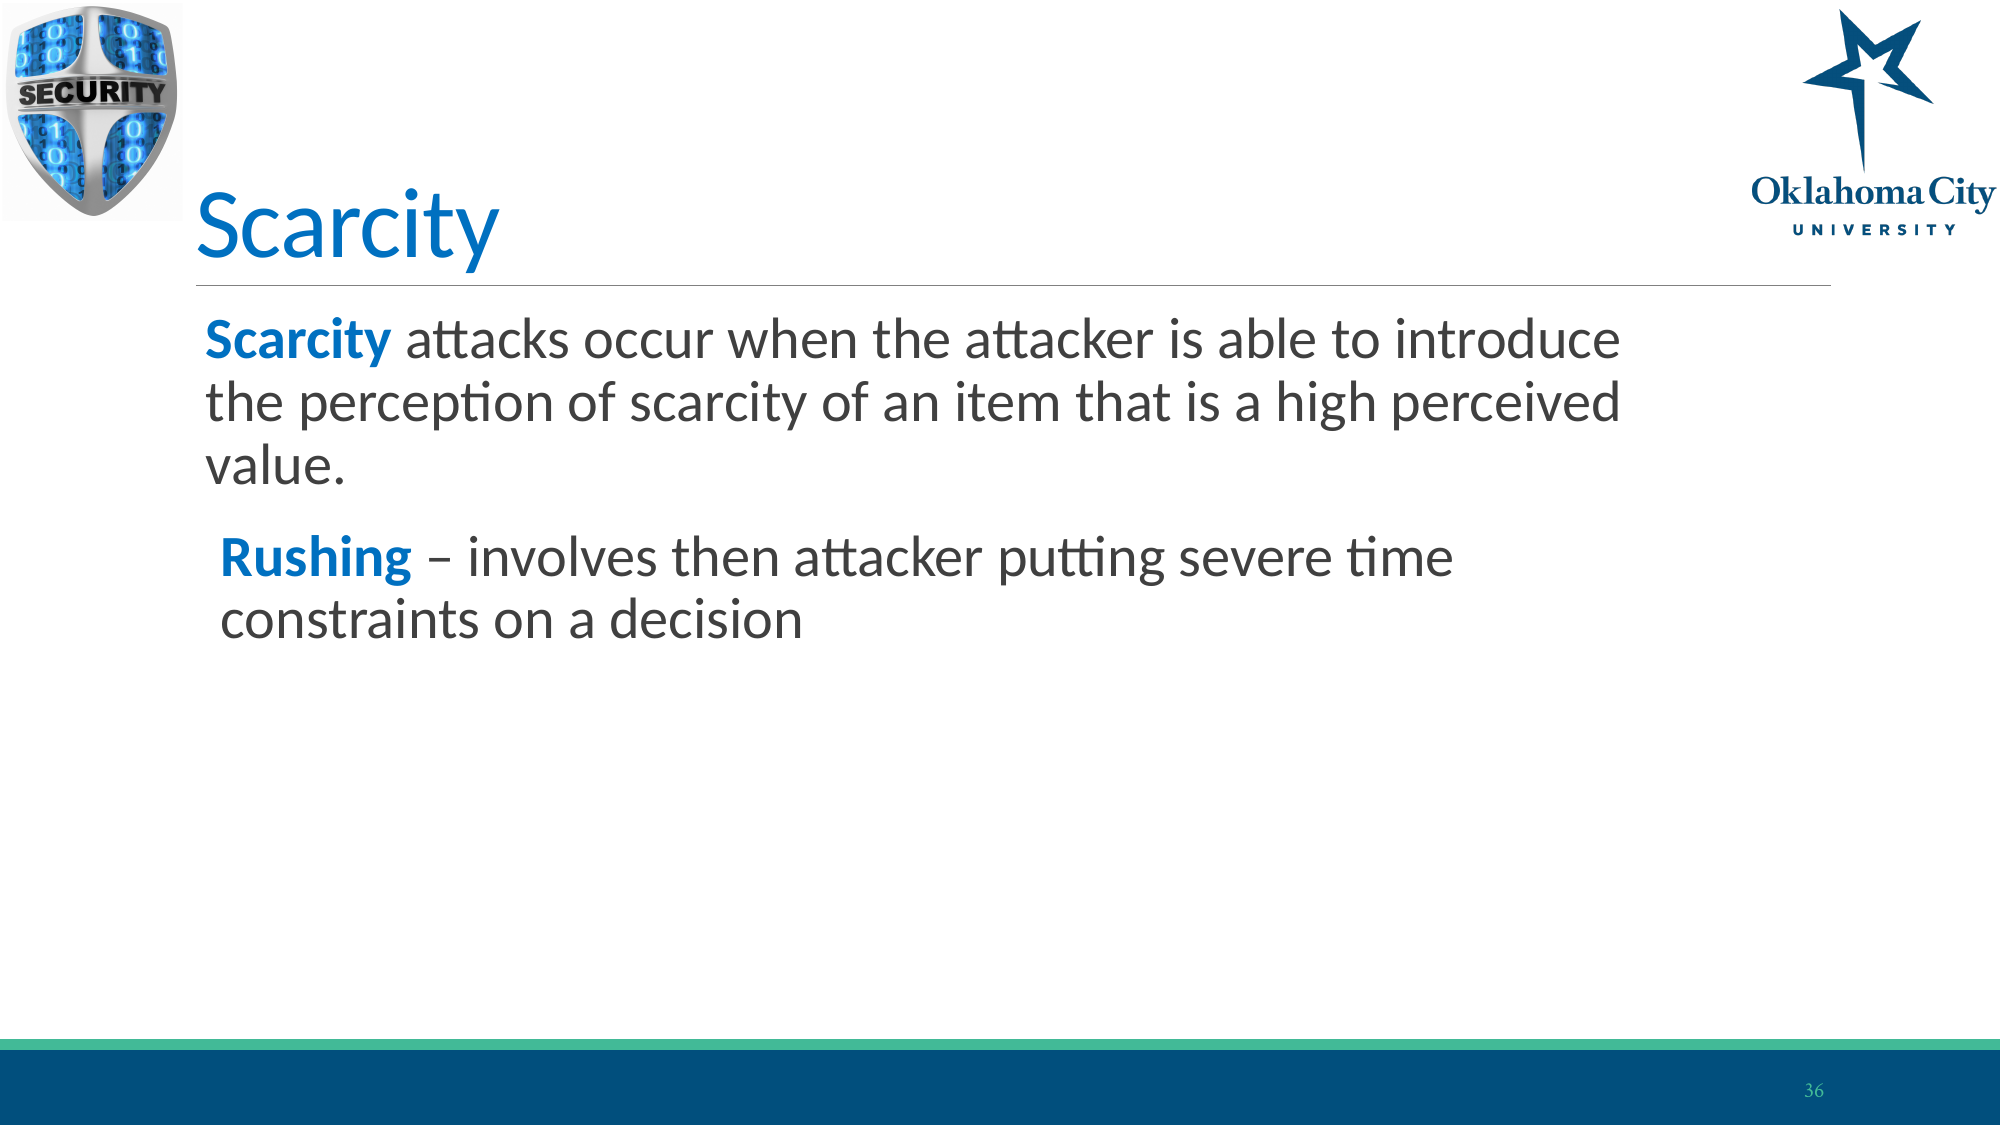

# Scarcity
Scarcity attacks occur when the attacker is able to introduce the perception of scarcity of an item that is a high perceived value.
Rushing – involves then attacker putting severe time constraints on a decision
36